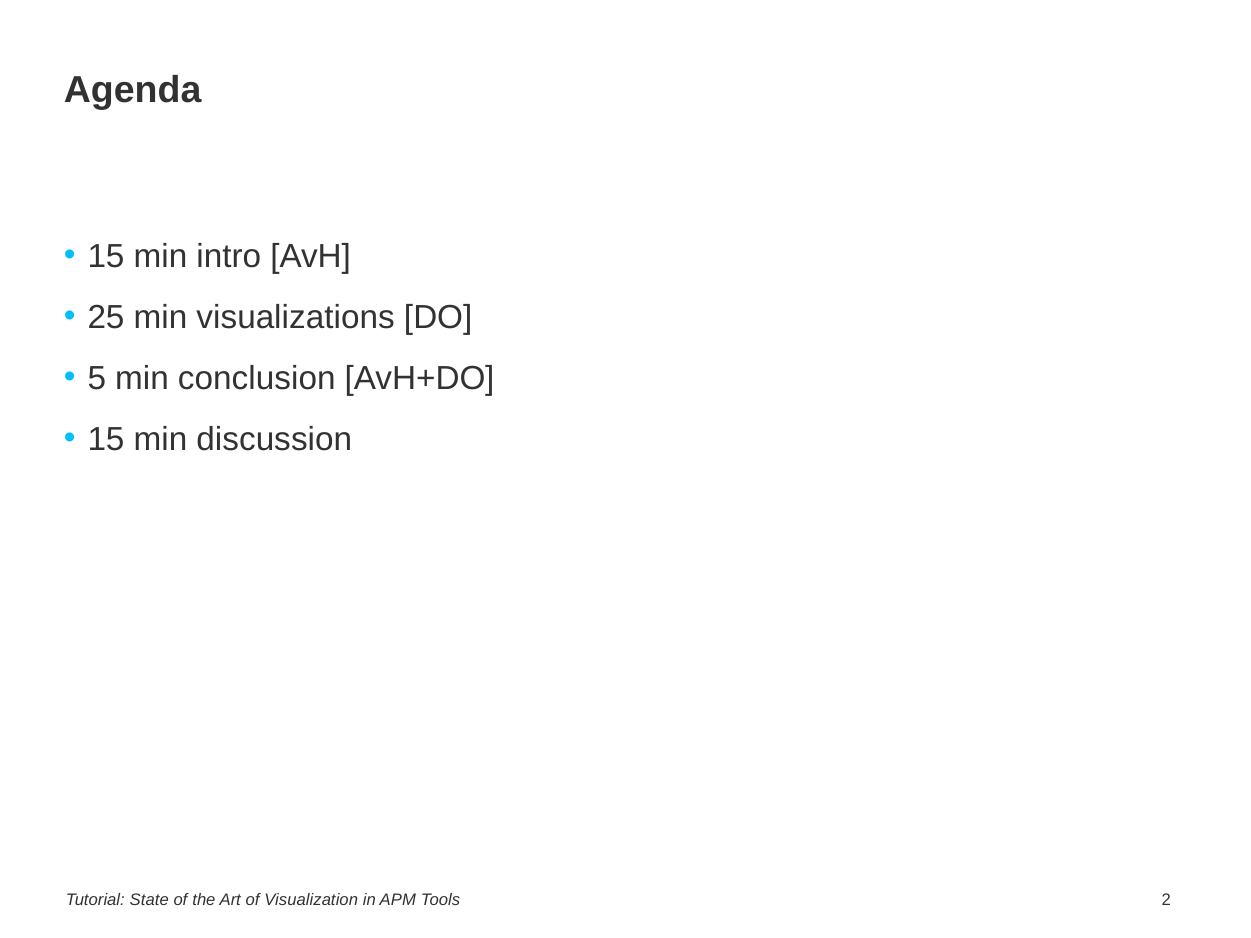

# Agenda

15 min intro [AvH]
25 min visualizations [DO]
5 min conclusion [AvH+DO]
15 min discussion
Tutorial: State of the Art of Visualization in APM Tools
2